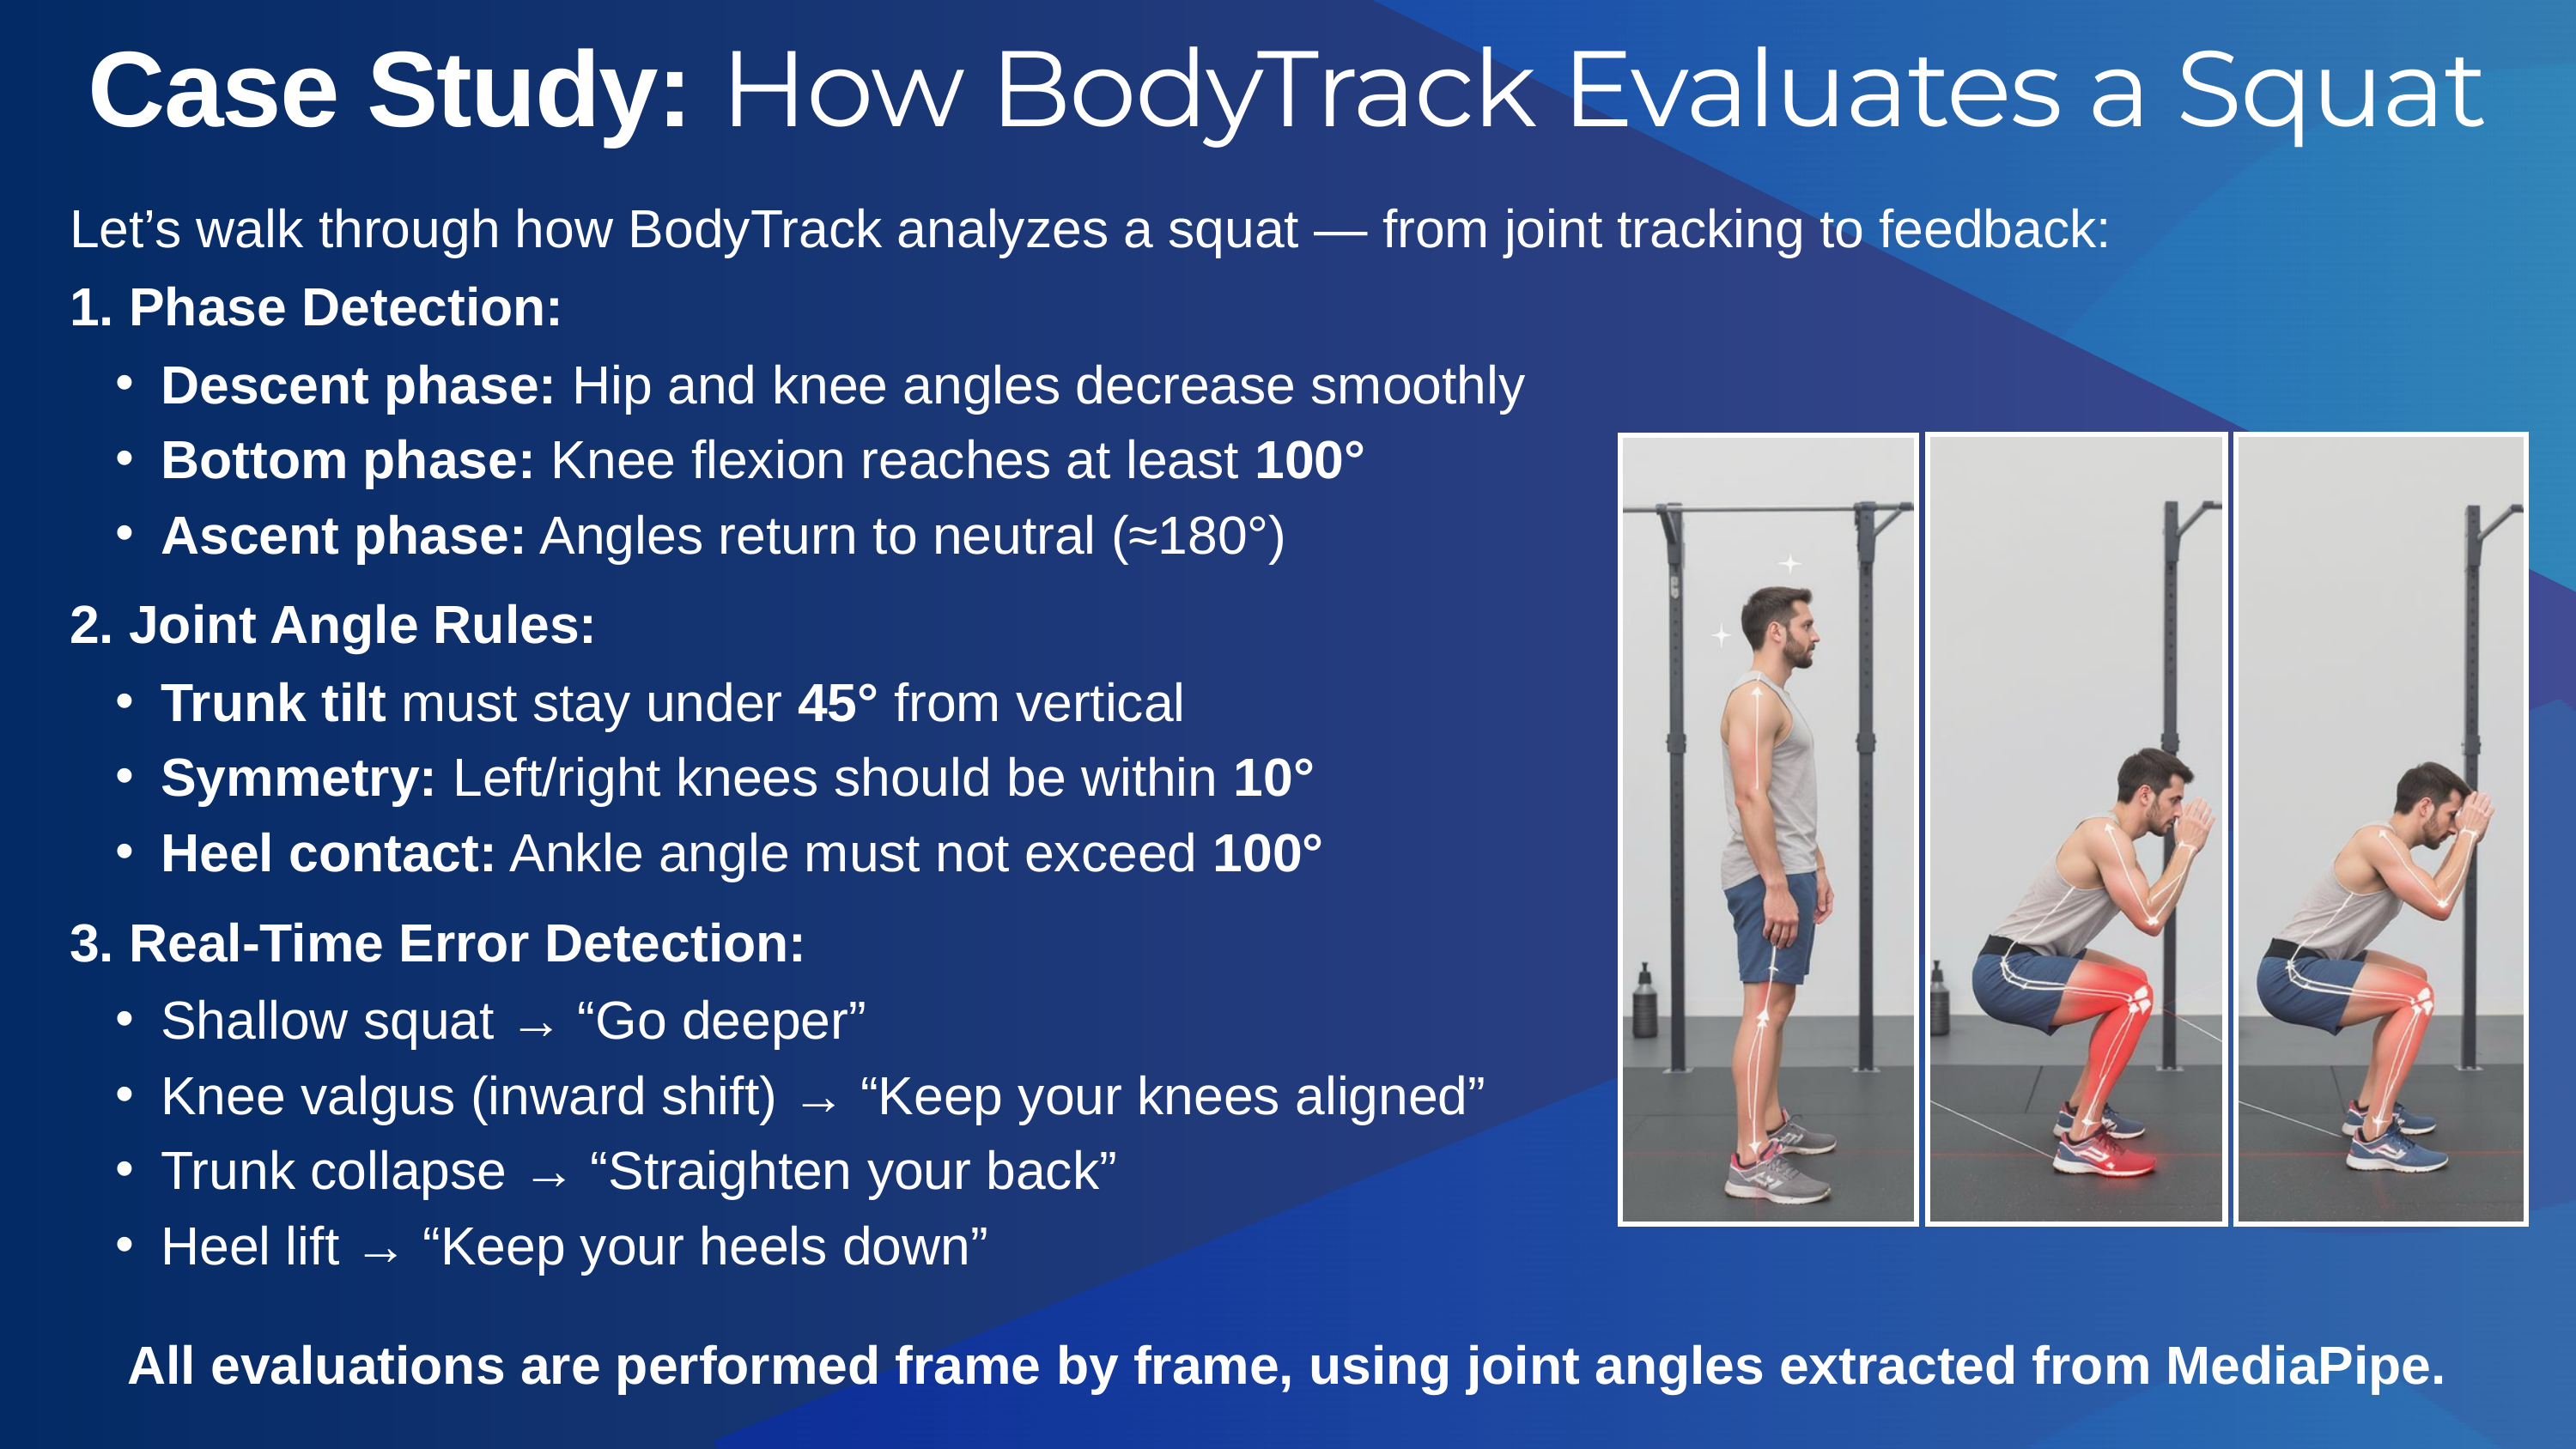

Case Study: How BodyTrack Evaluates a Squat
Let’s walk through how BodyTrack analyzes a squat — from joint tracking to feedback:
1. Phase Detection:
Descent phase: Hip and knee angles decrease smoothly
Bottom phase: Knee flexion reaches at least 100°
Ascent phase: Angles return to neutral (≈180°)

2. Joint Angle Rules:
Trunk tilt must stay under 45° from vertical
Symmetry: Left/right knees should be within 10°
Heel contact: Ankle angle must not exceed 100°
3. Real-Time Error Detection:

Shallow squat → “Go deeper”
Knee valgus (inward shift) → “Keep your knees aligned”
Trunk collapse → “Straighten your back”
Heel lift → “Keep your heels down”
All evaluations are performed frame by frame, using joint angles extracted from MediaPipe.